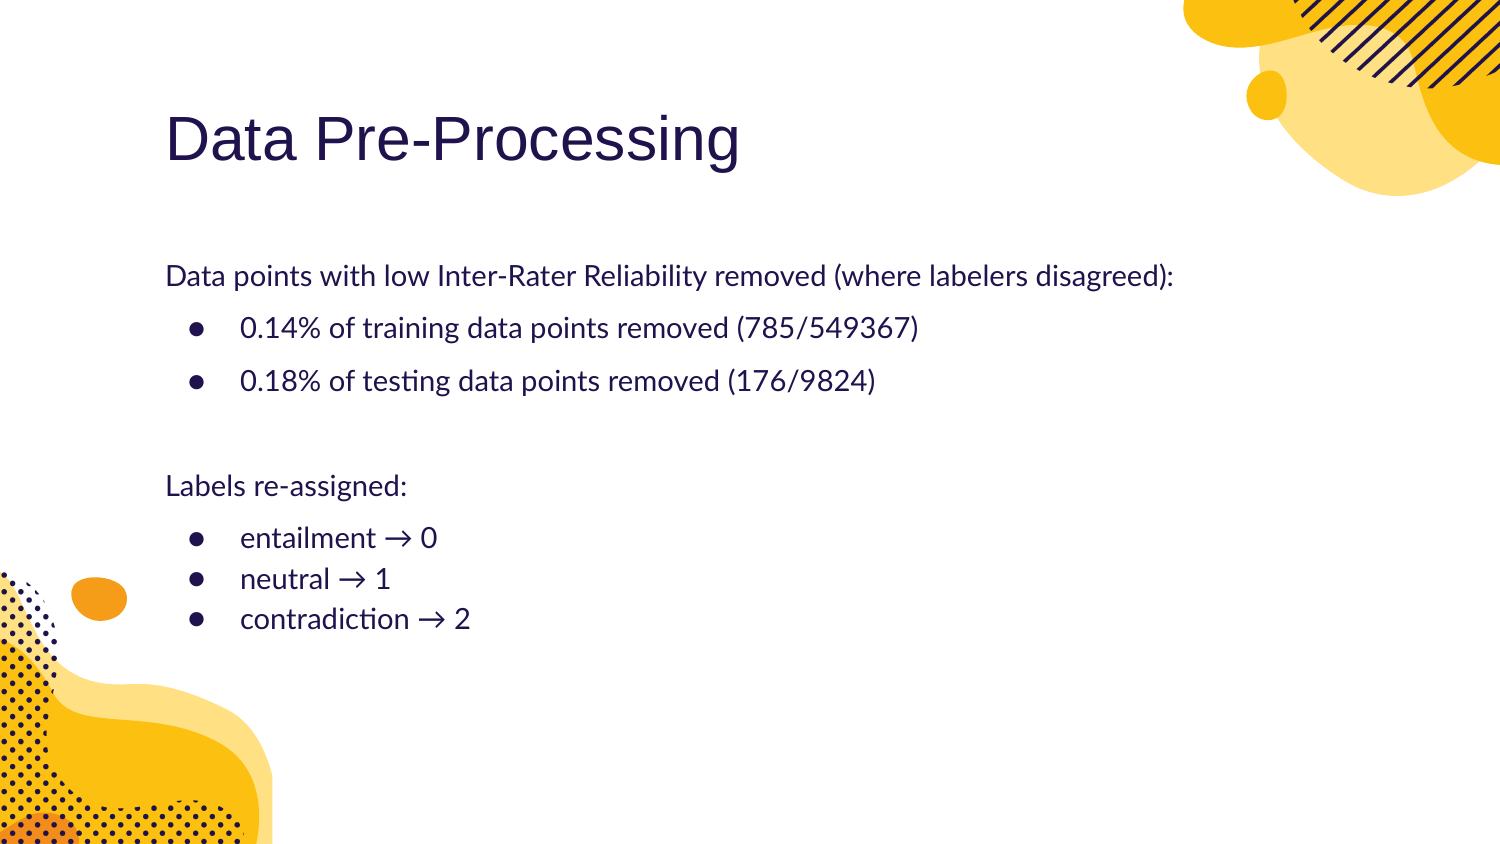

# Data Pre-Processing
Data points with low Inter-Rater Reliability removed (where labelers disagreed):
0.14% of training data points removed (785/549367)
0.18% of testing data points removed (176/9824)

Labels re-assigned:
entailment → 0
neutral → 1
contradiction → 2